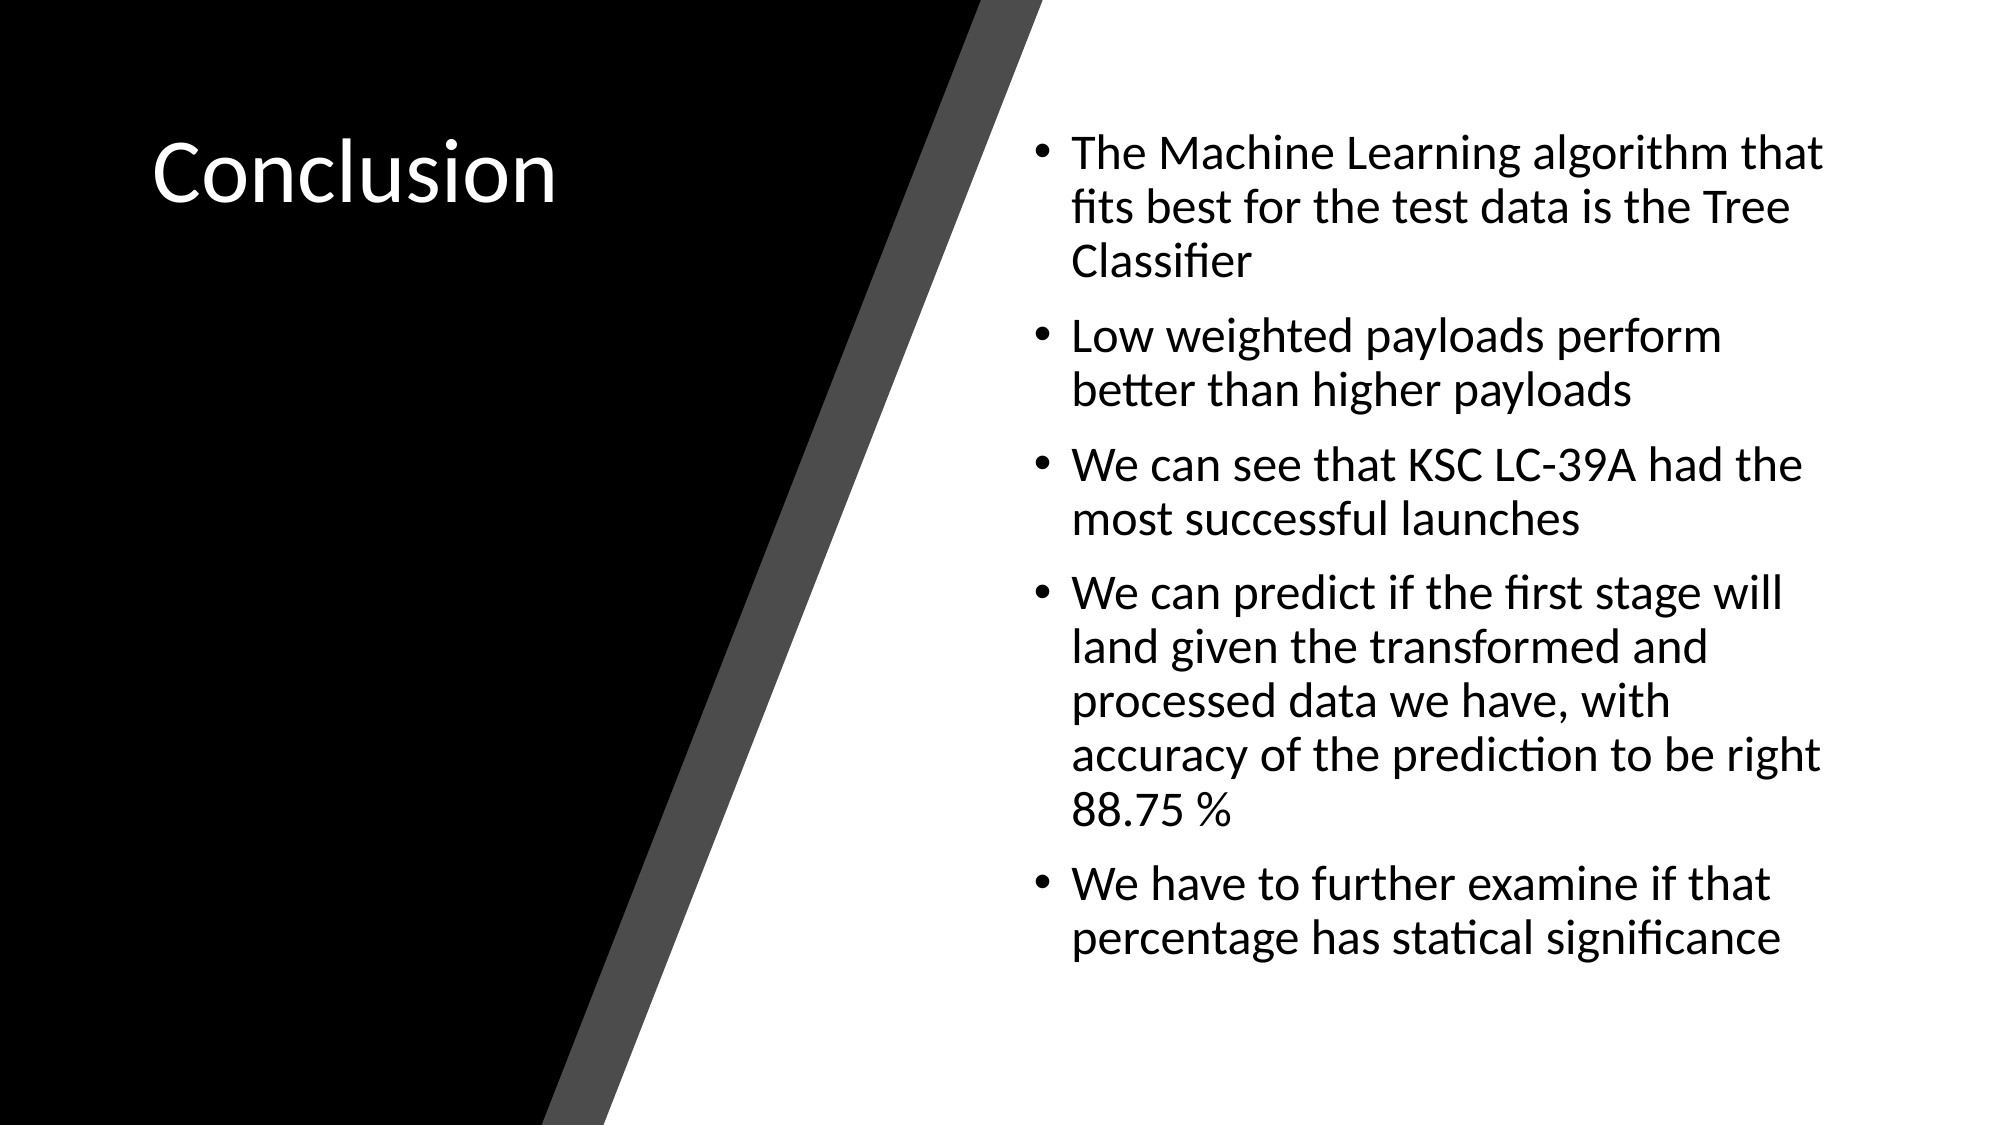

# Conclusion
The Machine Learning algorithm that fits best for the test data is the Tree Classifier
Low weighted payloads perform better than higher payloads
We can see that KSC LC-39A had the most successful launches
We can predict if the first stage will land given the transformed and processed data we have, with accuracy of the prediction to be right 88.75 %
We have to further examine if that percentage has statical significance